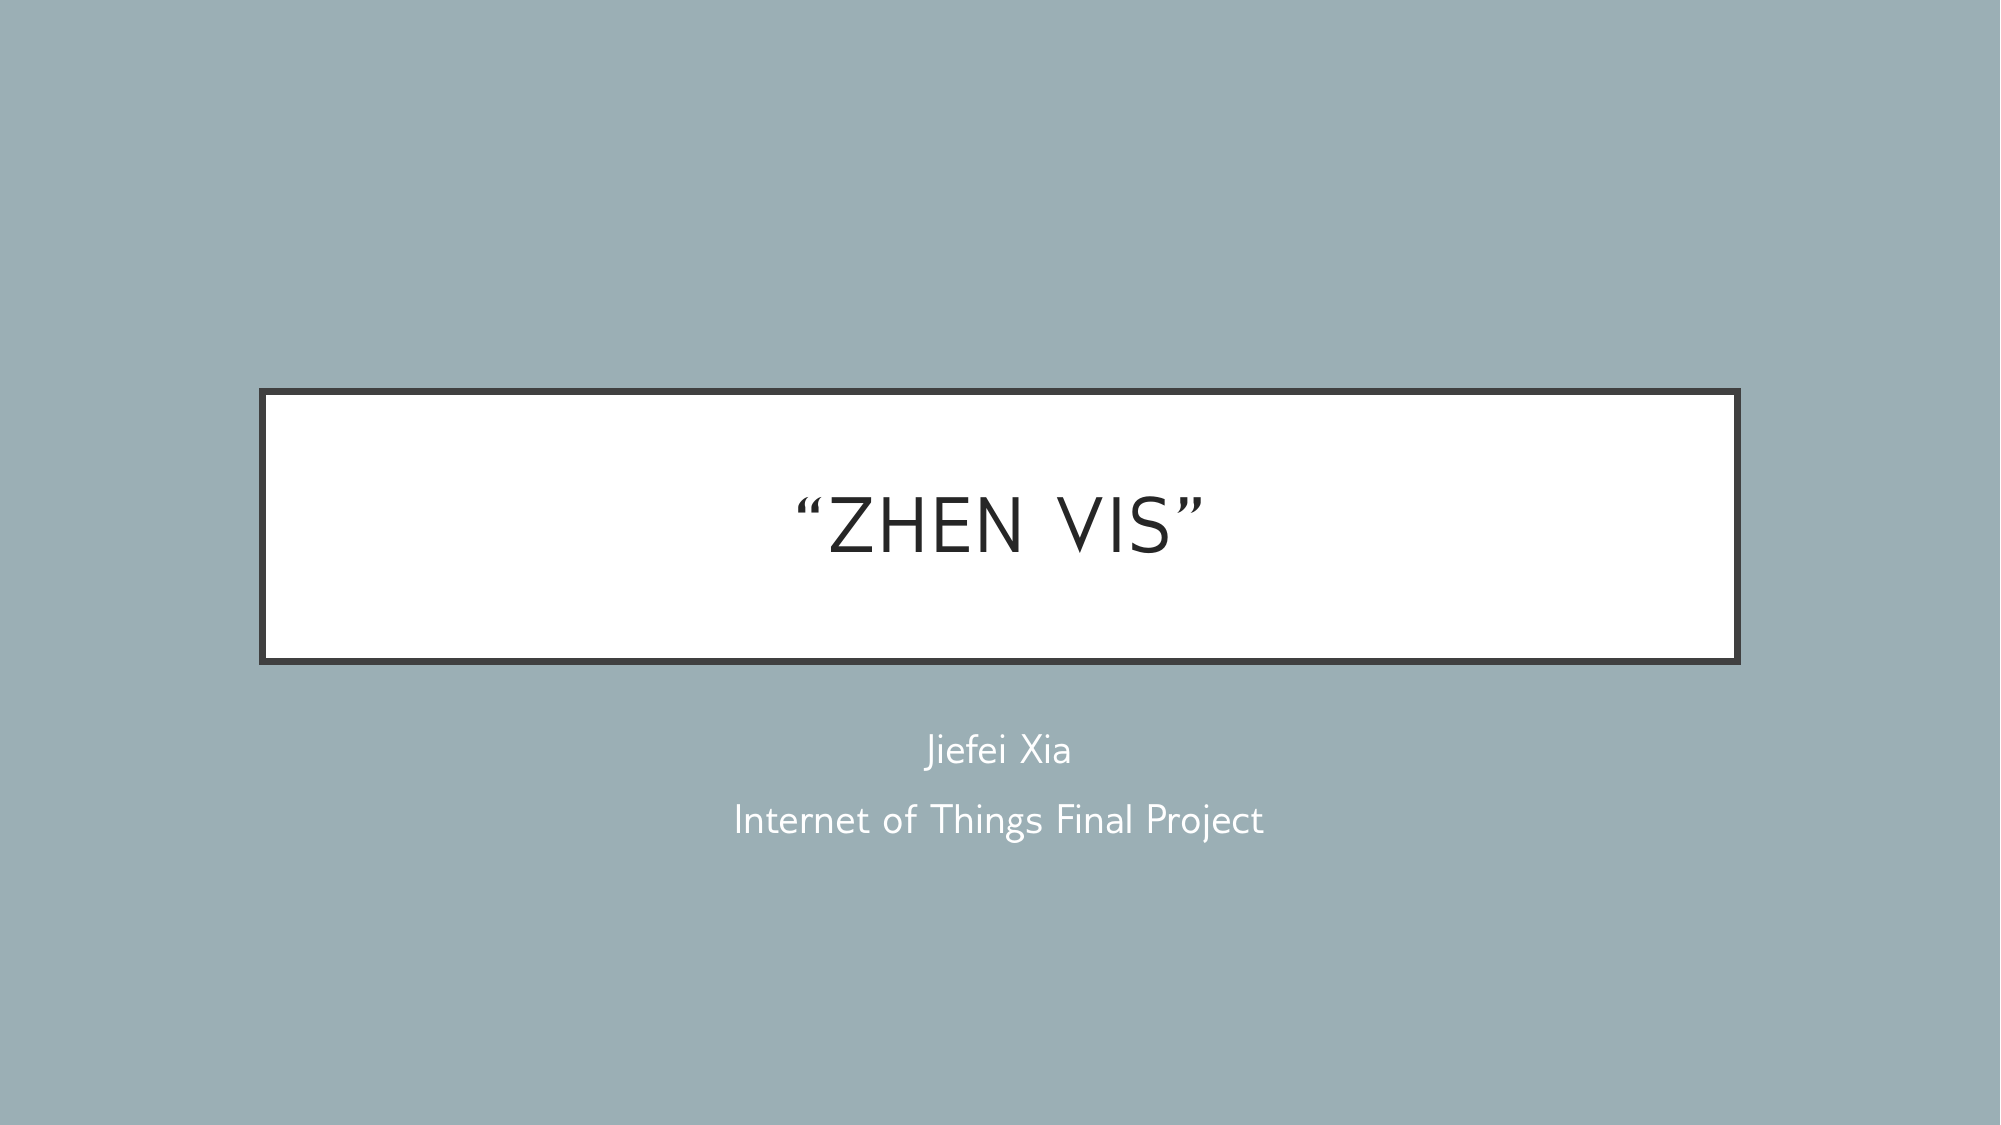

# “Zhen vis”
Jiefei Xia
Internet of Things Final Project